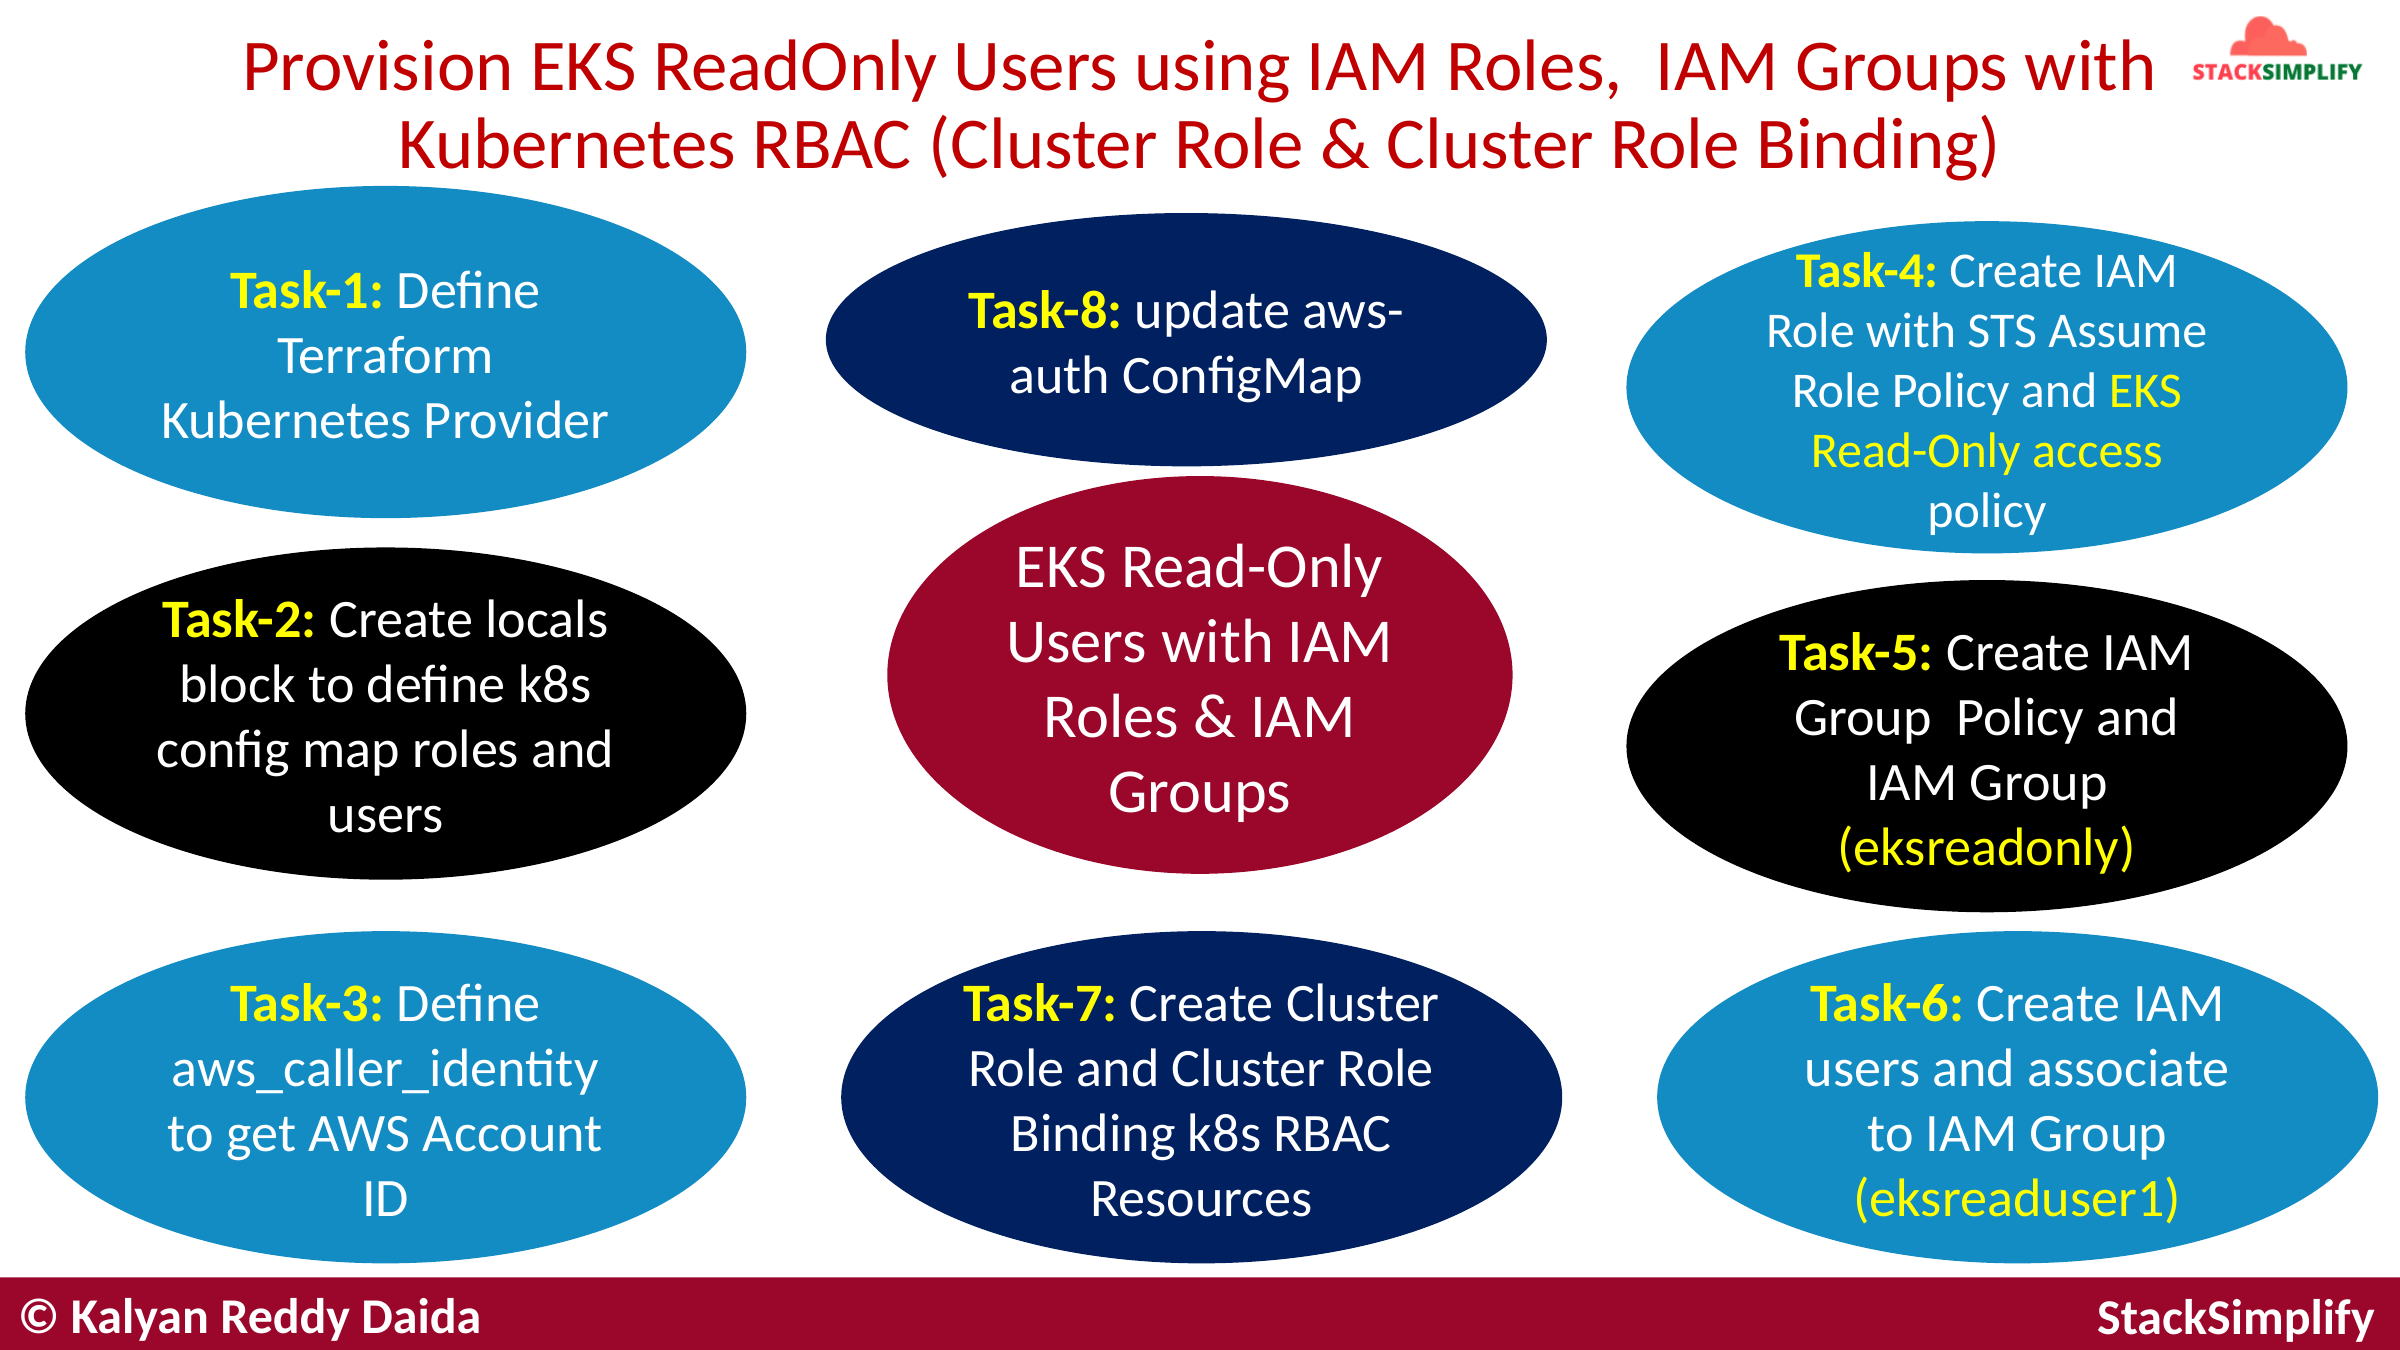

# Provision EKS ReadOnly Users using IAM Roles,  IAM Groups with Kubernetes RBAC (Cluster Role & Cluster Role Binding)
Task-1: Define Terraform Kubernetes Provider
Task-8: update aws-auth ConfigMap
Task-4: Create IAM Role with STS Assume Role Policy and EKS Read-Only access policy
EKS Read-Only Users with IAM Roles & IAM Groups
Task-2: Create locals block to define k8s config map roles and users
Task-5: Create IAM Group  Policy and IAM Group (eksreadonly)
Task-7: Create Cluster Role and Cluster Role Binding k8s RBAC Resources
Task-6: Create IAM users and associate to IAM Group (eksreaduser1)
Task-3: Define aws_caller_identity
to get AWS Account ID
© Kalyan Reddy Daida